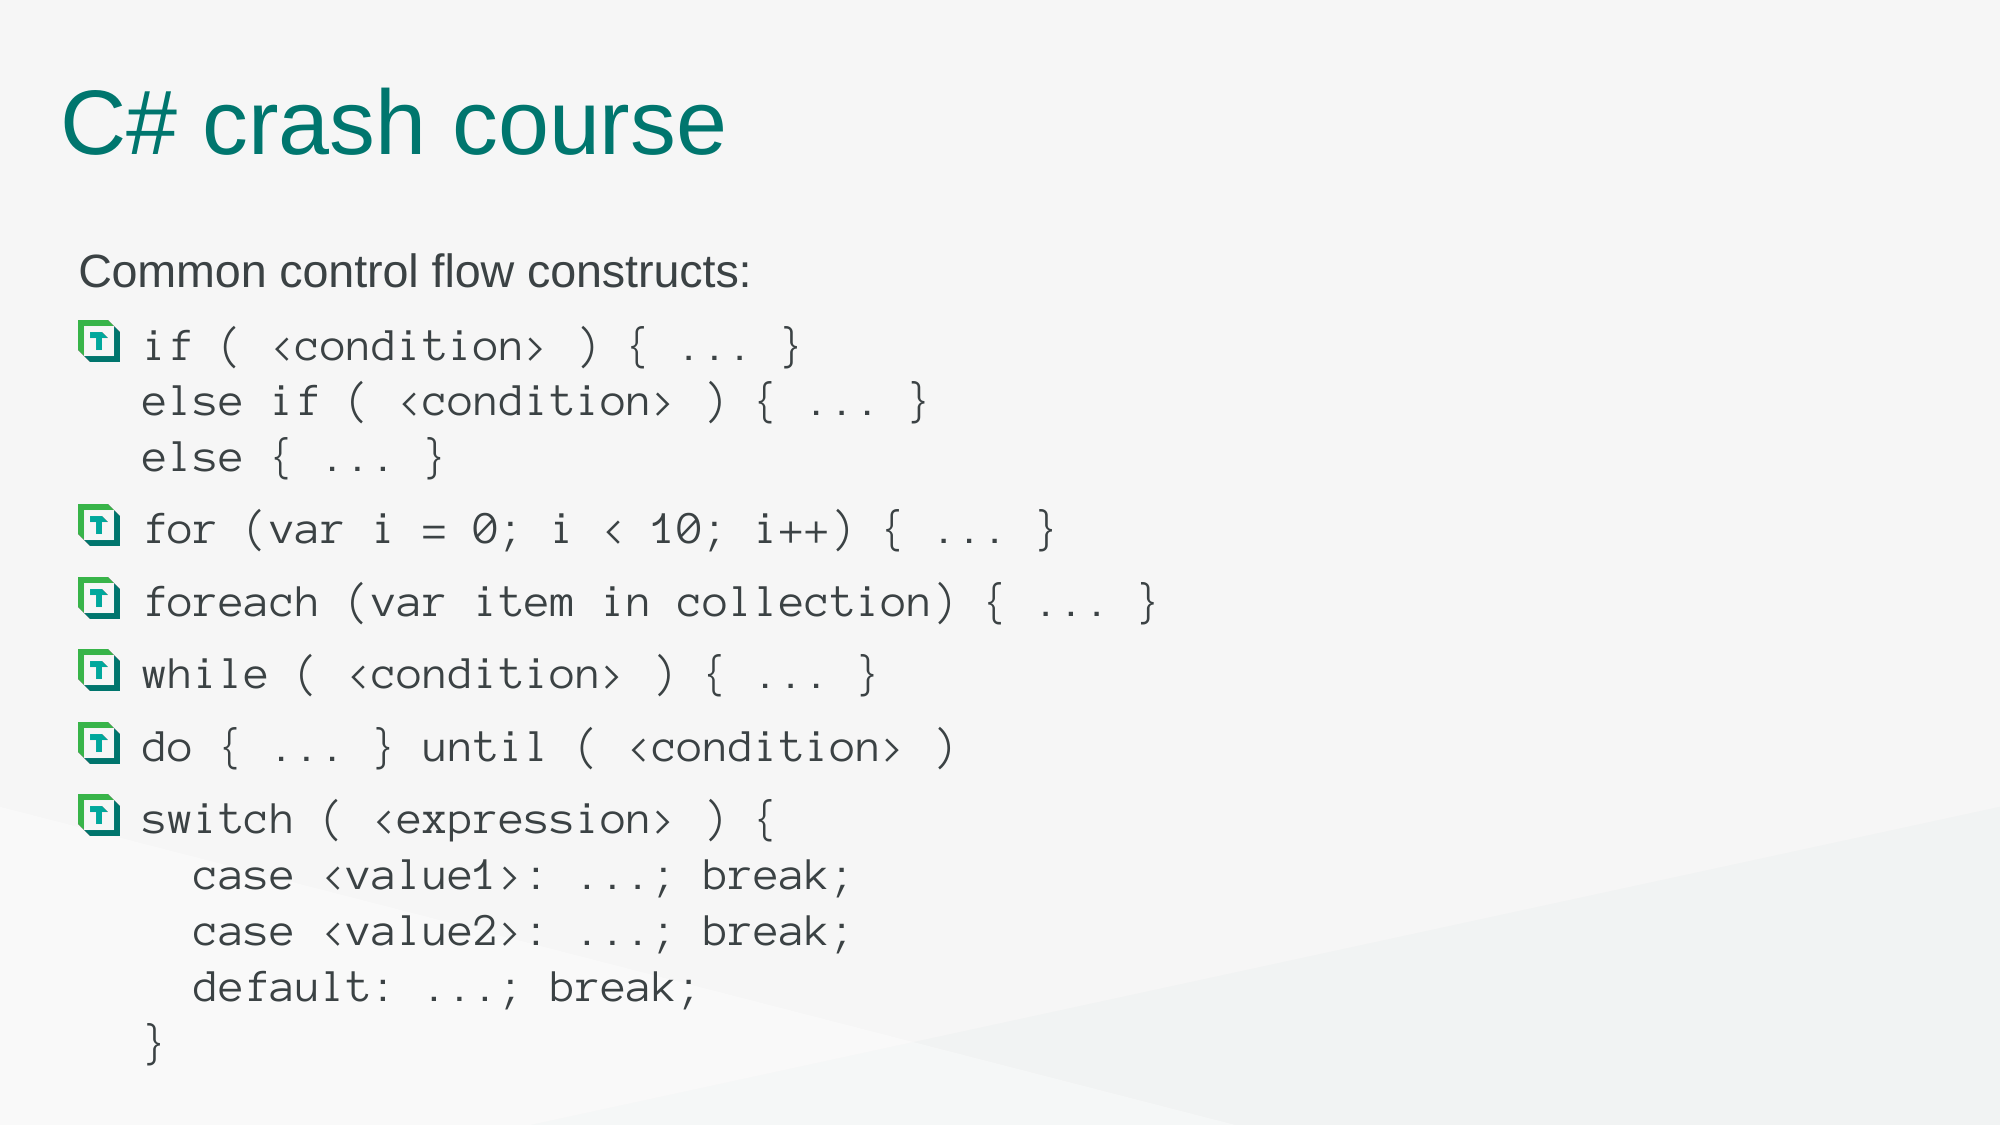

# C# crash course
Common control flow constructs:
if ( <condition> ) { ... }
else if ( <condition> ) { ... }
else { ... }
for (var i = 0; i < 10; i++) { ... }
foreach (var item in collection) { ... }
while ( <condition> ) { ... }
do { ... } until ( <condition> )
switch ( <expression> ) {
  case <value1>: ...; break;
  case <value2>: ...; break;
  default: ...; break;
}